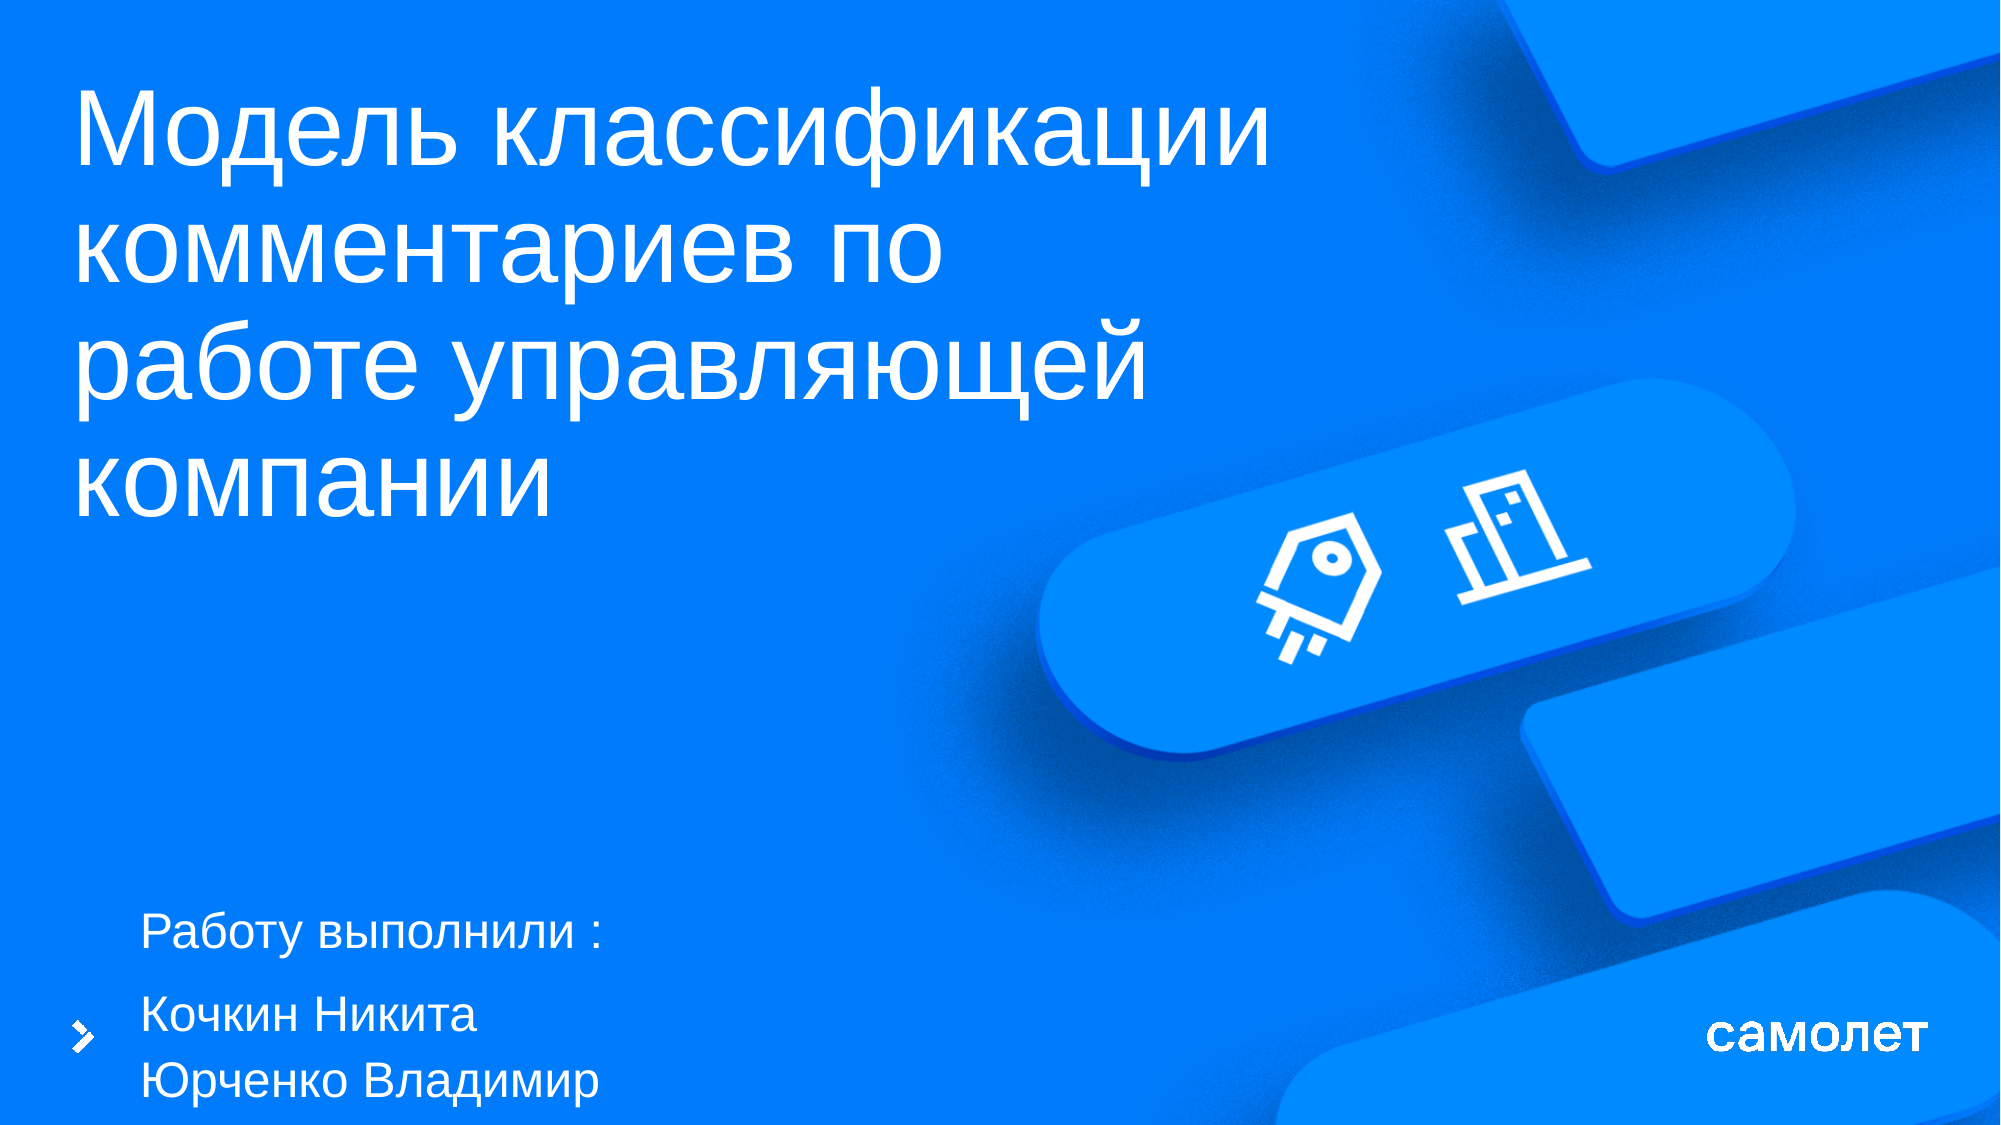

# Модель классификации комментариев по работе управляющей компании
Работу выполнили :
Кочкин Никита
Юрченко Владимир